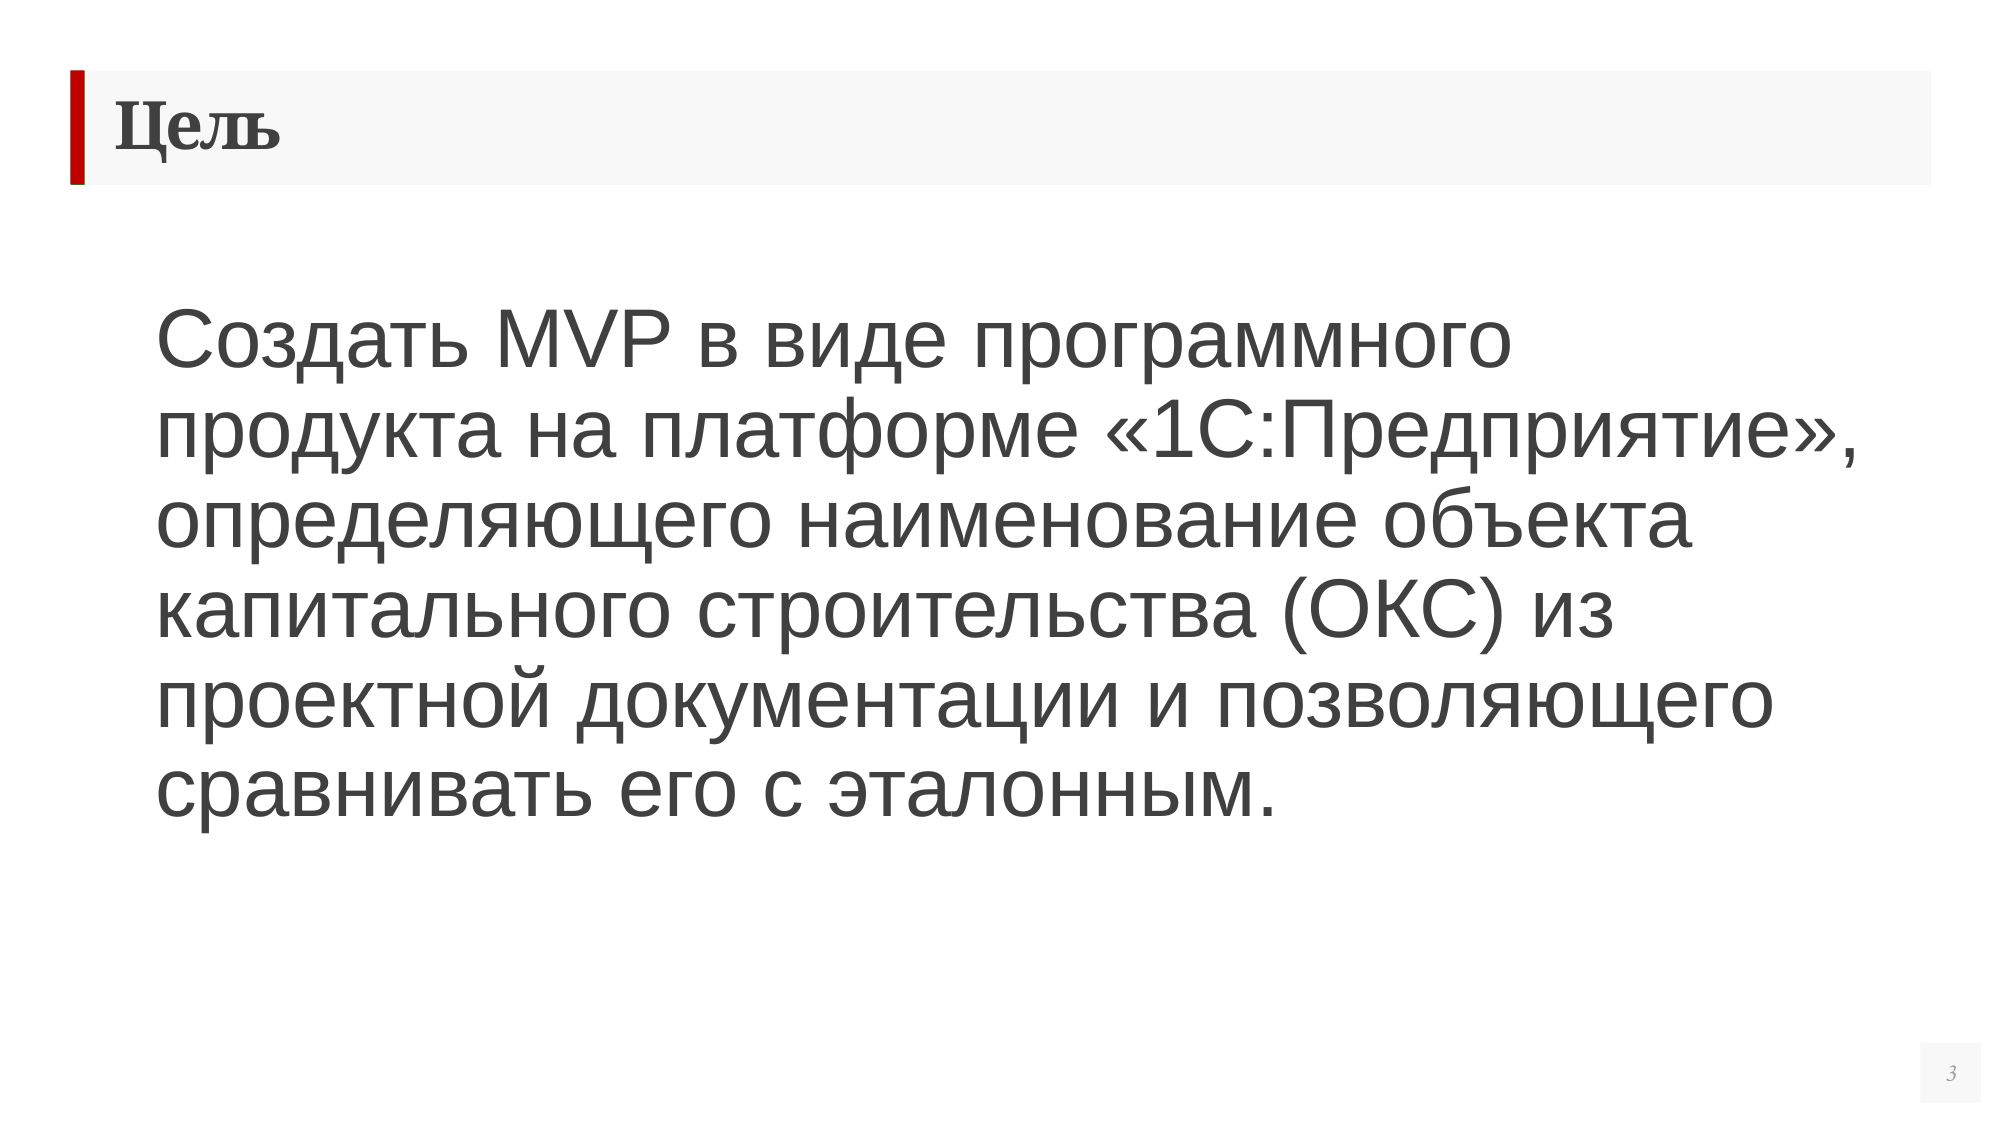

# Цель
Создать MVP в виде программного продукта на платформе «1С:Предприятие», определяющего наименование объекта капитального строительства (ОКС) из проектной документации и позволяющего сравнивать его с эталонным.

3